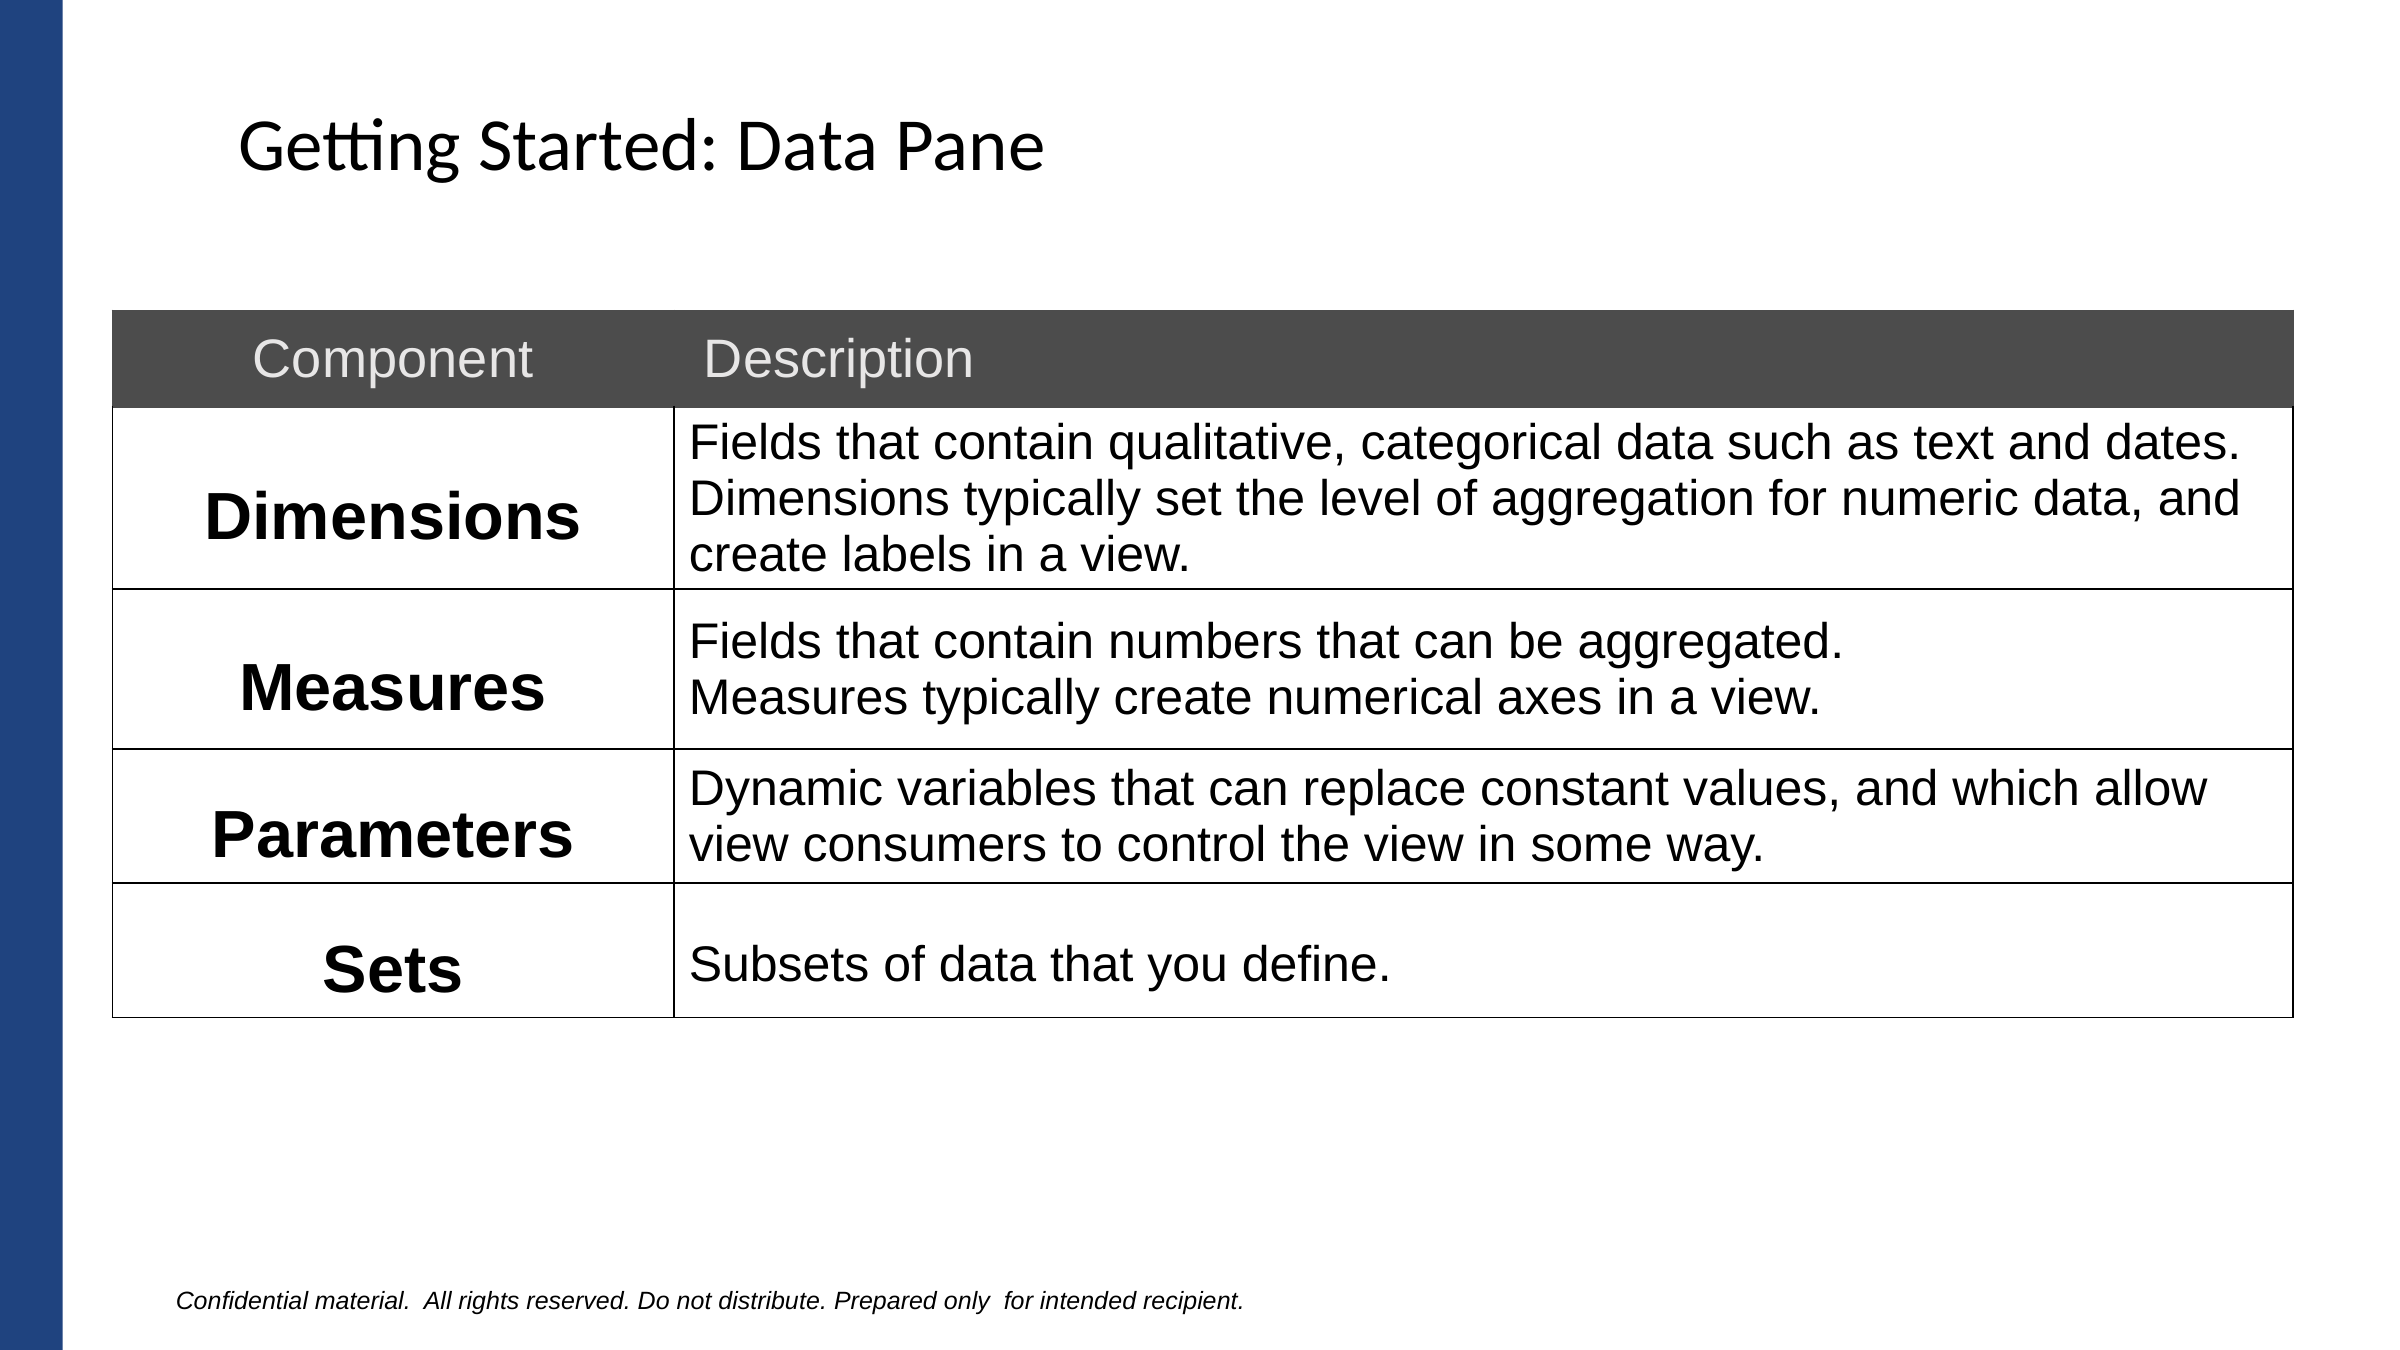

Getting Started: Data Pane
| Component | Description |
| --- | --- |
| Dimensions | Fields that contain qualitative, categorical data such as text and dates. Dimensions typically set the level of aggregation for numeric data, and create labels in a view. |
| Measures | Fields that contain numbers that can be aggregated. Measures typically create numerical axes in a view. |
| Parameters | Dynamic variables that can replace constant values, and which allow view consumers to control the view in some way. |
| Sets | Subsets of data that you define. |